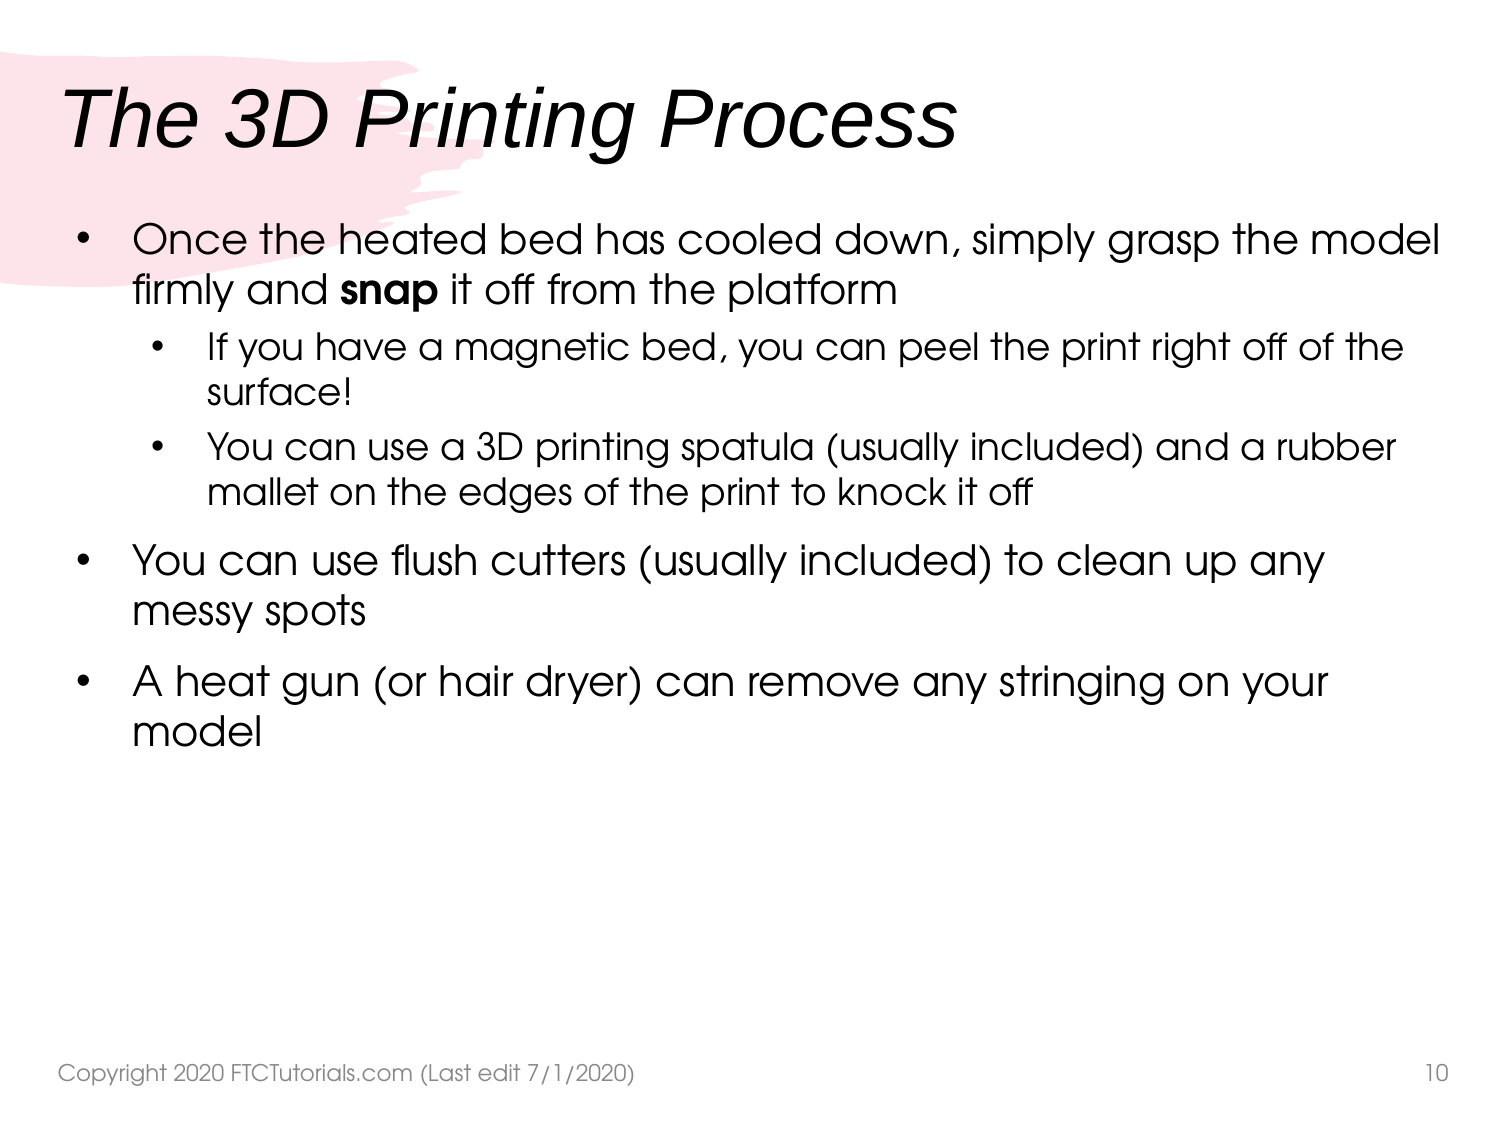

# The 3D Printing Process
Once the heated bed has cooled down, simply grasp the model firmly and snap it off from the platform
If you have a magnetic bed, you can peel the print right off of the surface!
You can use a 3D printing spatula (usually included) and a rubber mallet on the edges of the print to knock it off
You can use flush cutters (usually included) to clean up any messy spots
A heat gun (or hair dryer) can remove any stringing on your model
Copyright 2020 FTCTutorials.com (Last edit 7/1/2020)
10